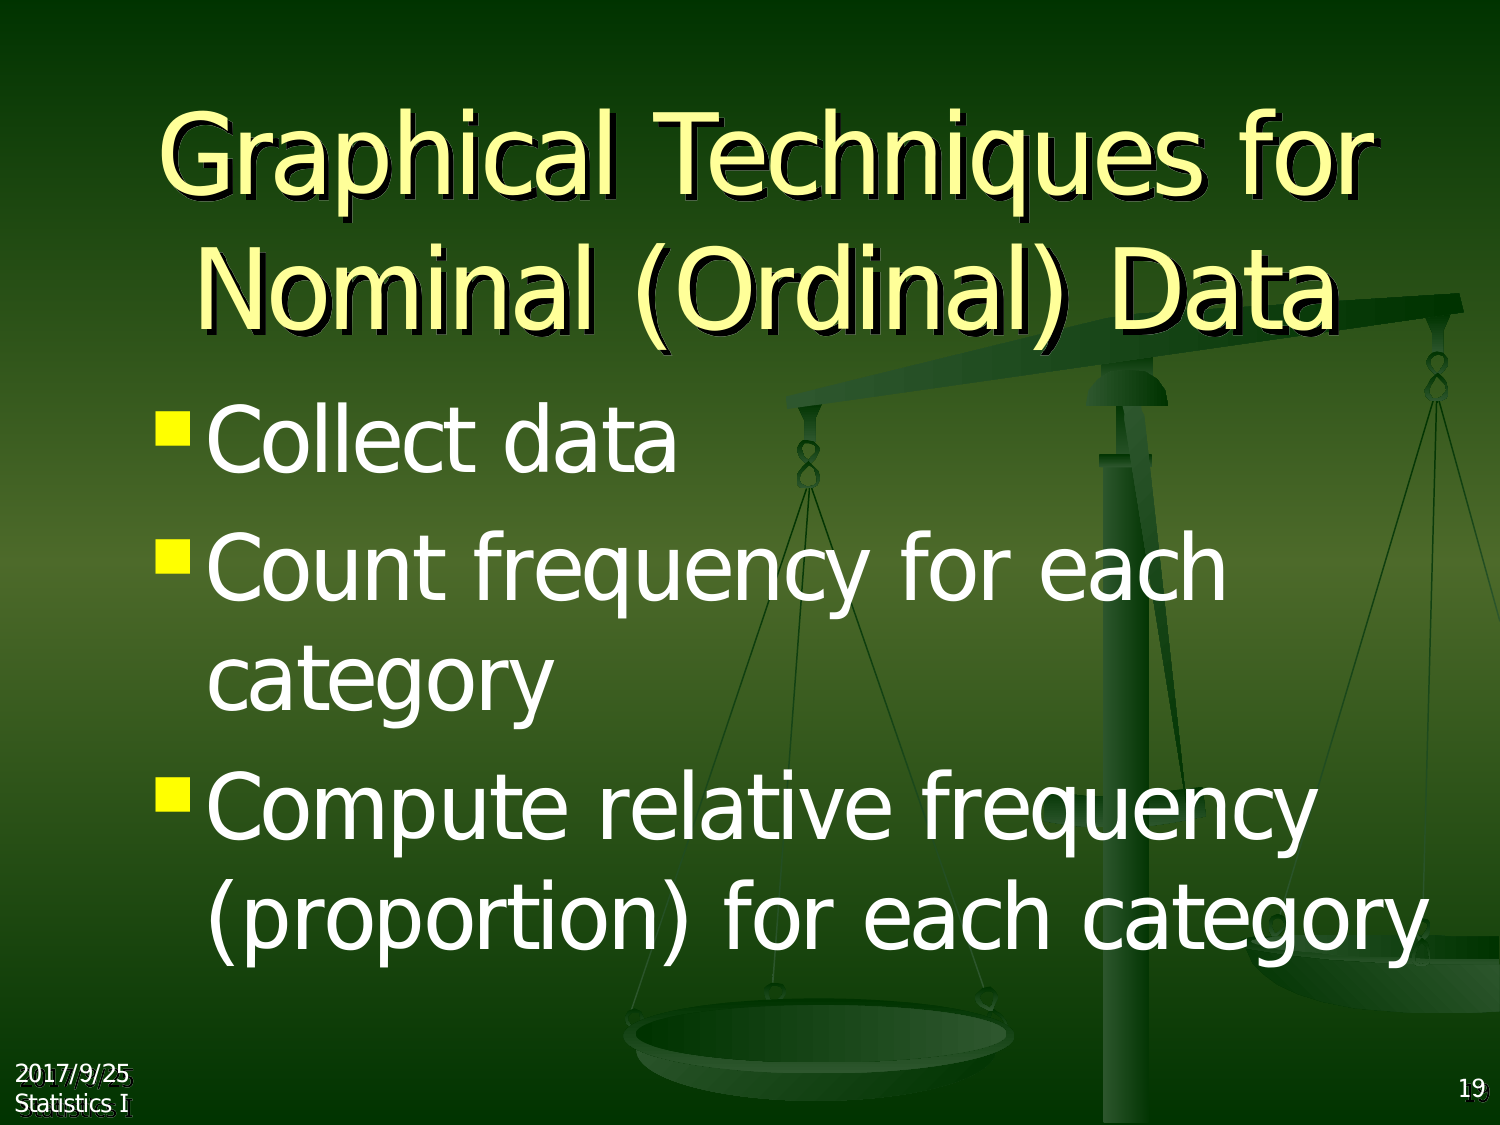

# Graphical Techniques for Nominal (Ordinal) Data
Collect data
Count frequency for each category
Compute relative frequency (proportion) for each category
2017/9/25
Statistics I
19